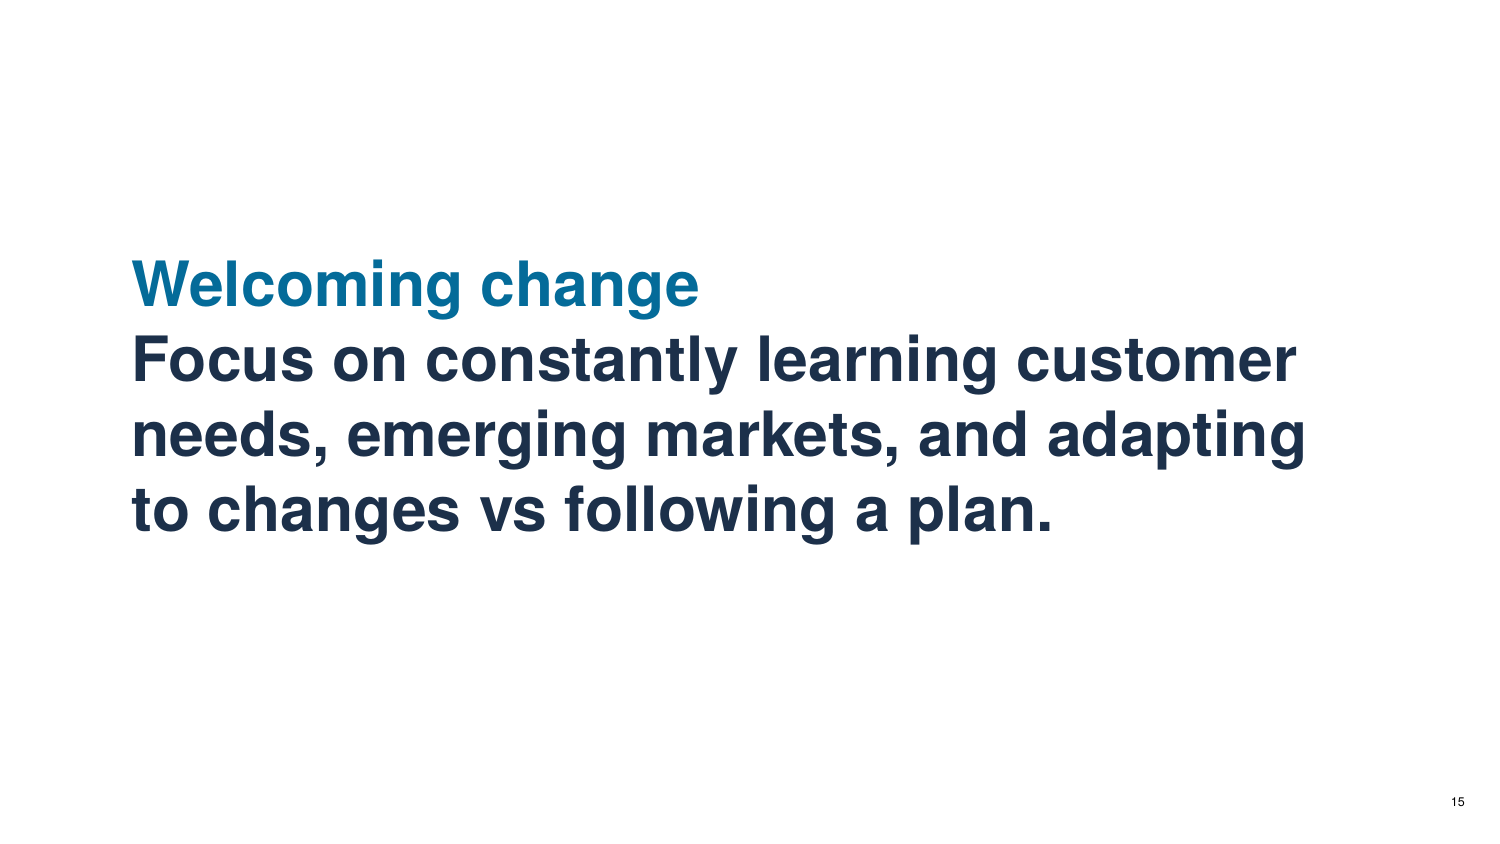

# Welcoming change
Focus on constantly learning customer needs, emerging markets, and adapting to changes vs following a plan.
15